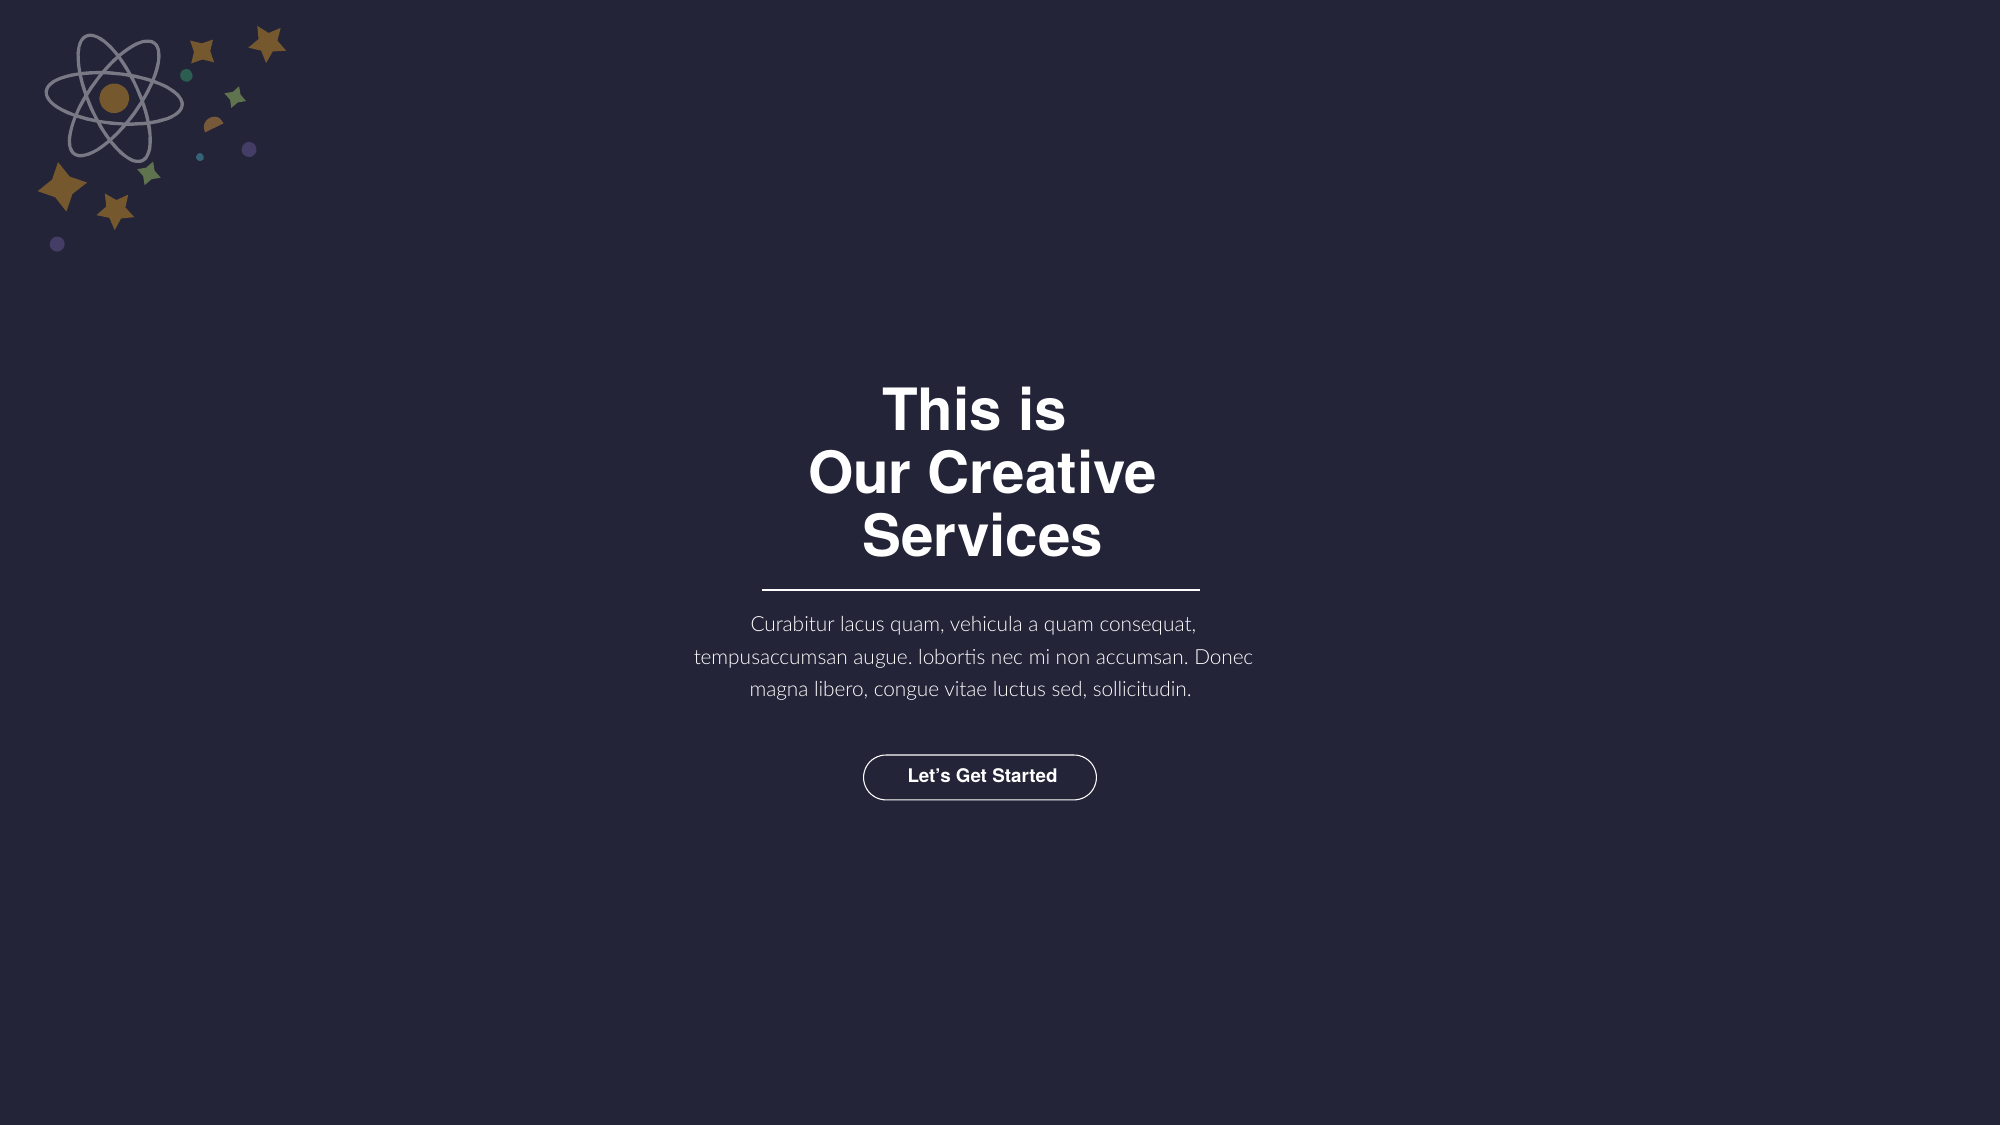

This is
Our Creative
Services

Curabitur lacus quam, vehicula a quam consequat, tempusaccumsan augue. lobortis nec mi non accumsan. Donec magna libero, congue vitae luctus sed, sollicitudin.

 Let’s Get Started